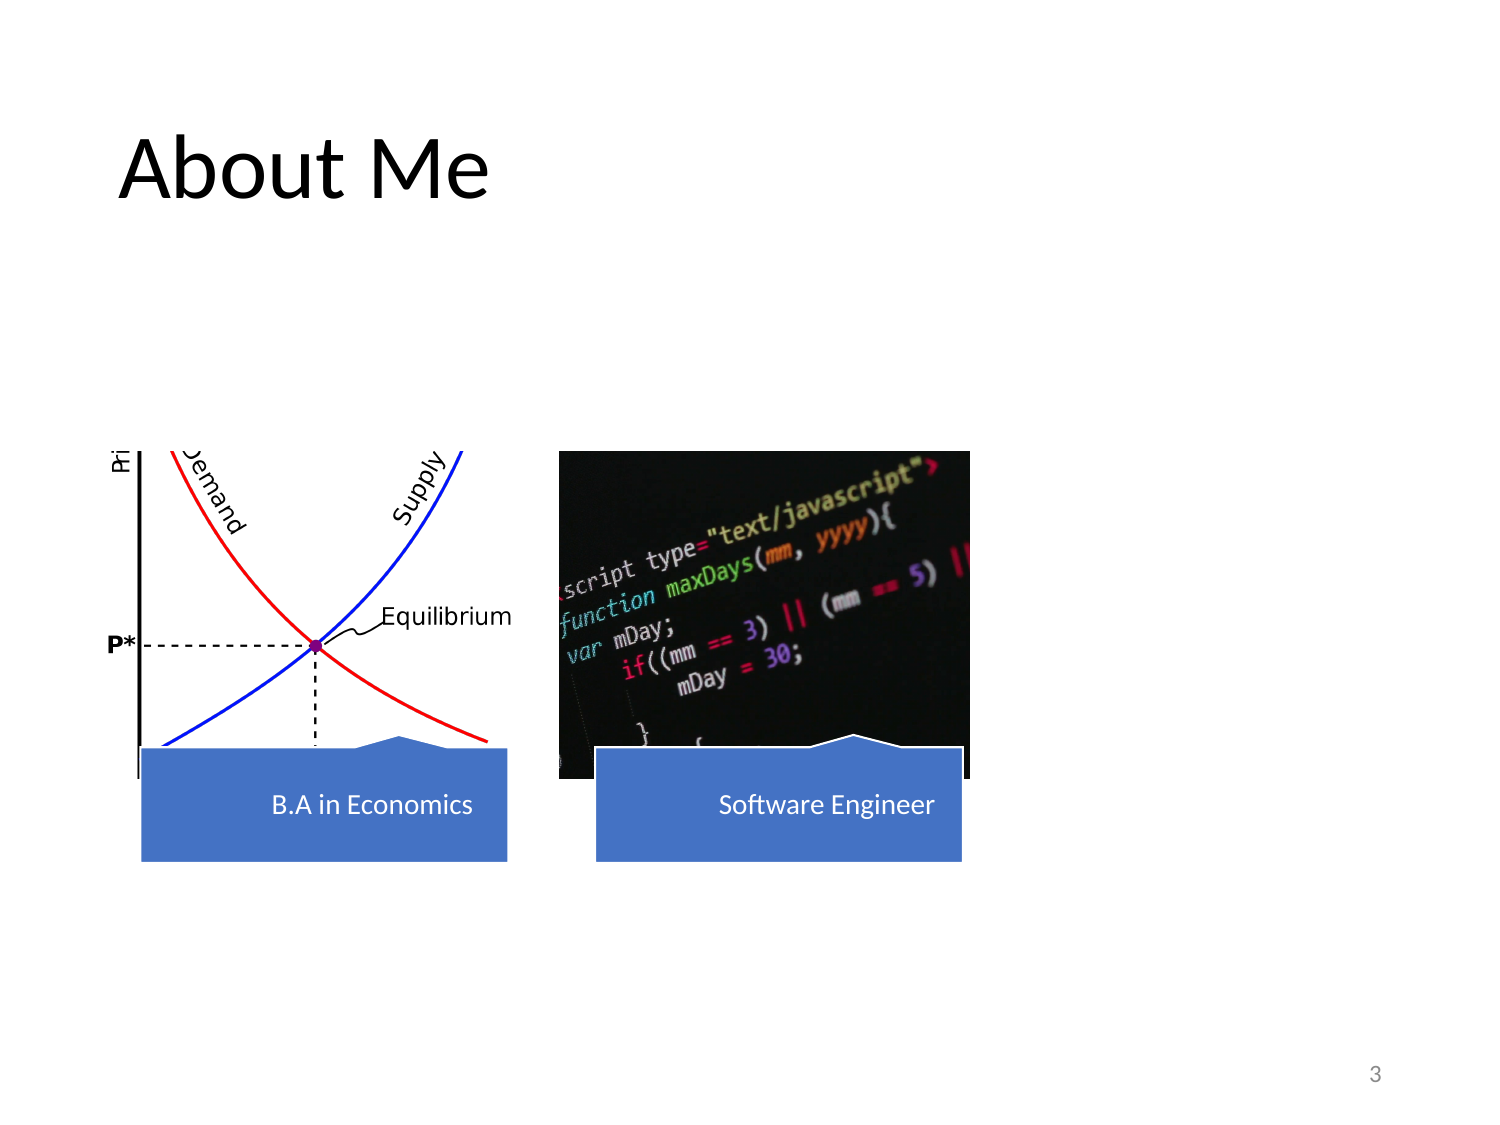

# About Me
B.A in Economics
Software Engineer
3